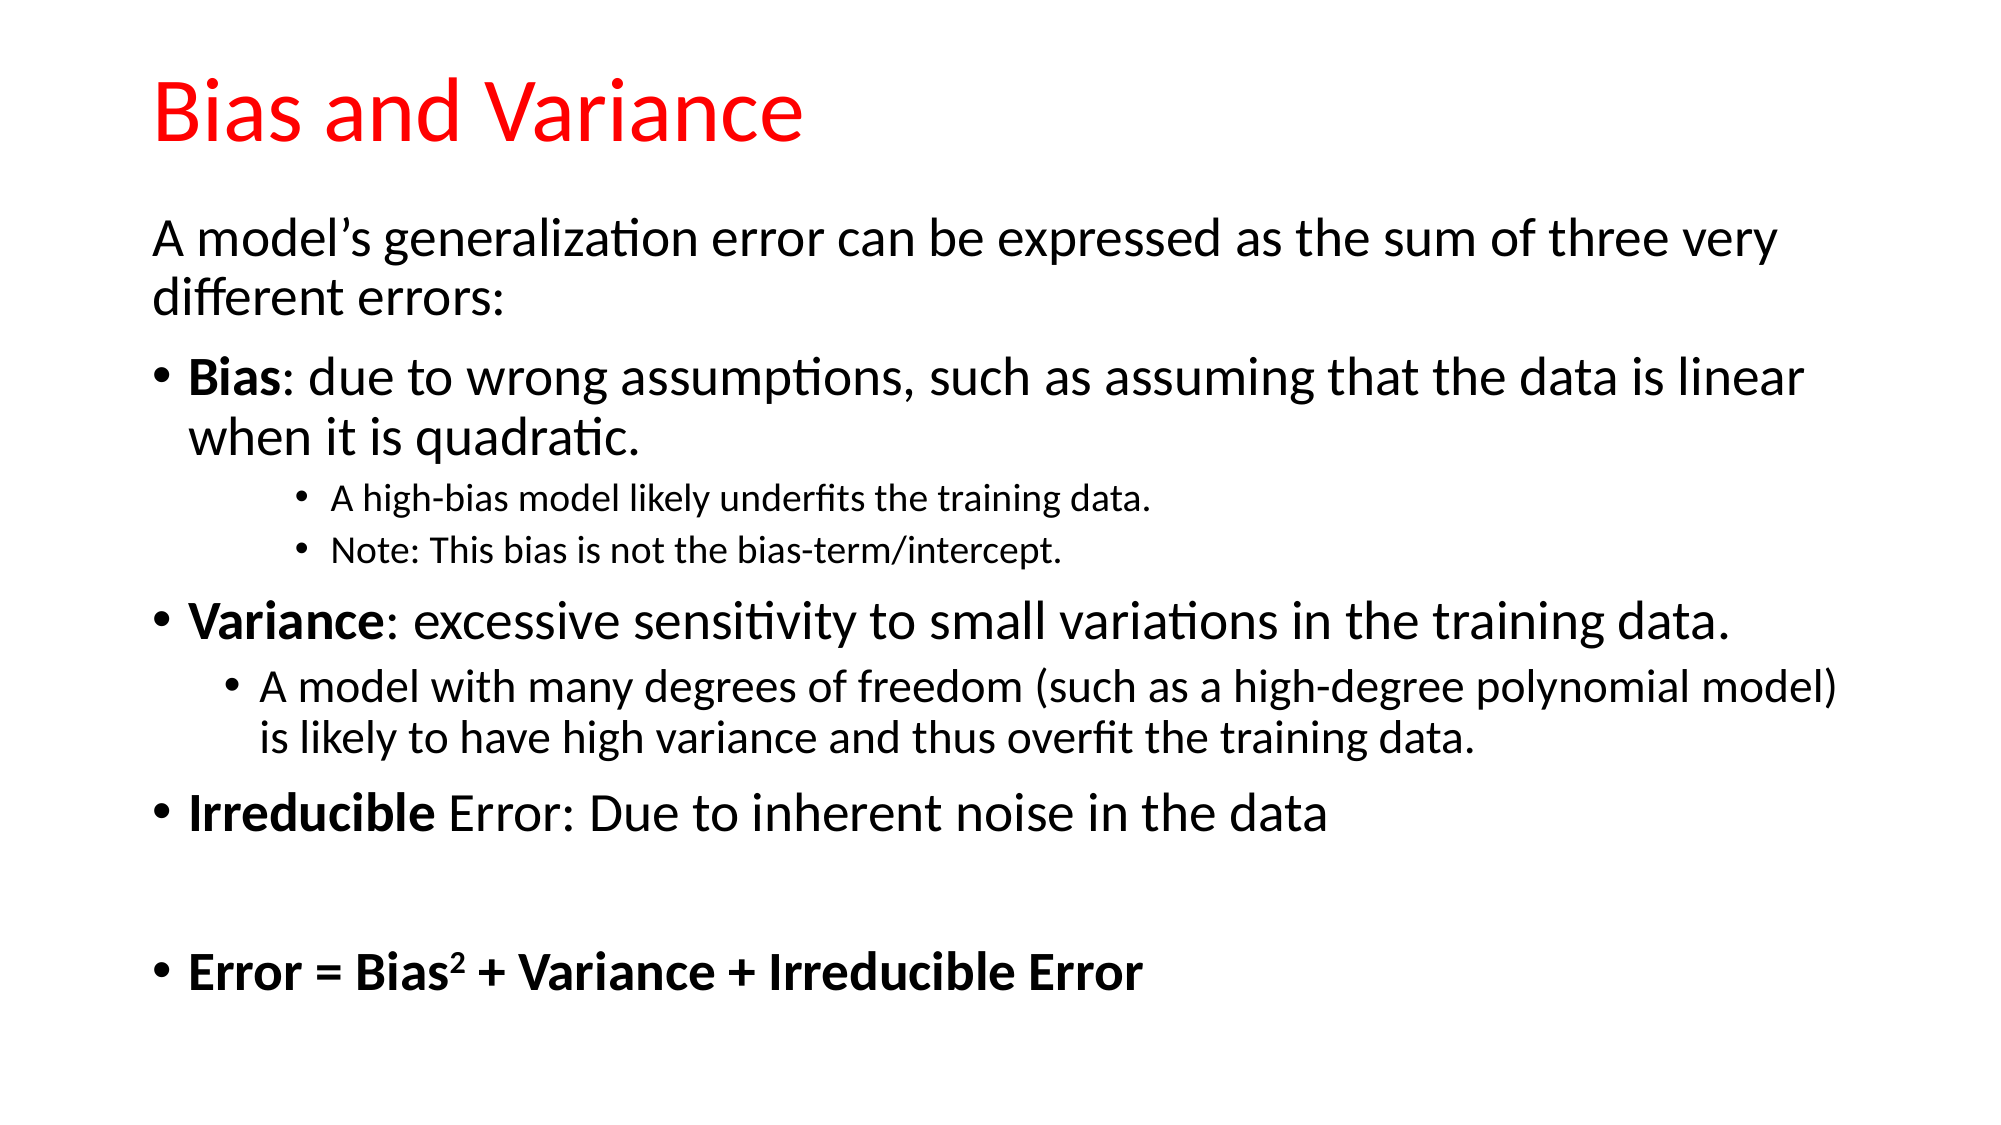

# Bias and Variance
A model’s generalization error can be expressed as the sum of three very different errors:
Bias: due to wrong assumptions, such as assuming that the data is linear when it is quadratic.
A high-bias model likely underfits the training data.
Note: This bias is not the bias-term/intercept.
Variance: excessive sensitivity to small variations in the training data.
A model with many degrees of freedom (such as a high-degree polynomial model) is likely to have high variance and thus overfit the training data.
Irreducible Error: Due to inherent noise in the data

Error = Bias2 + Variance + Irreducible Error